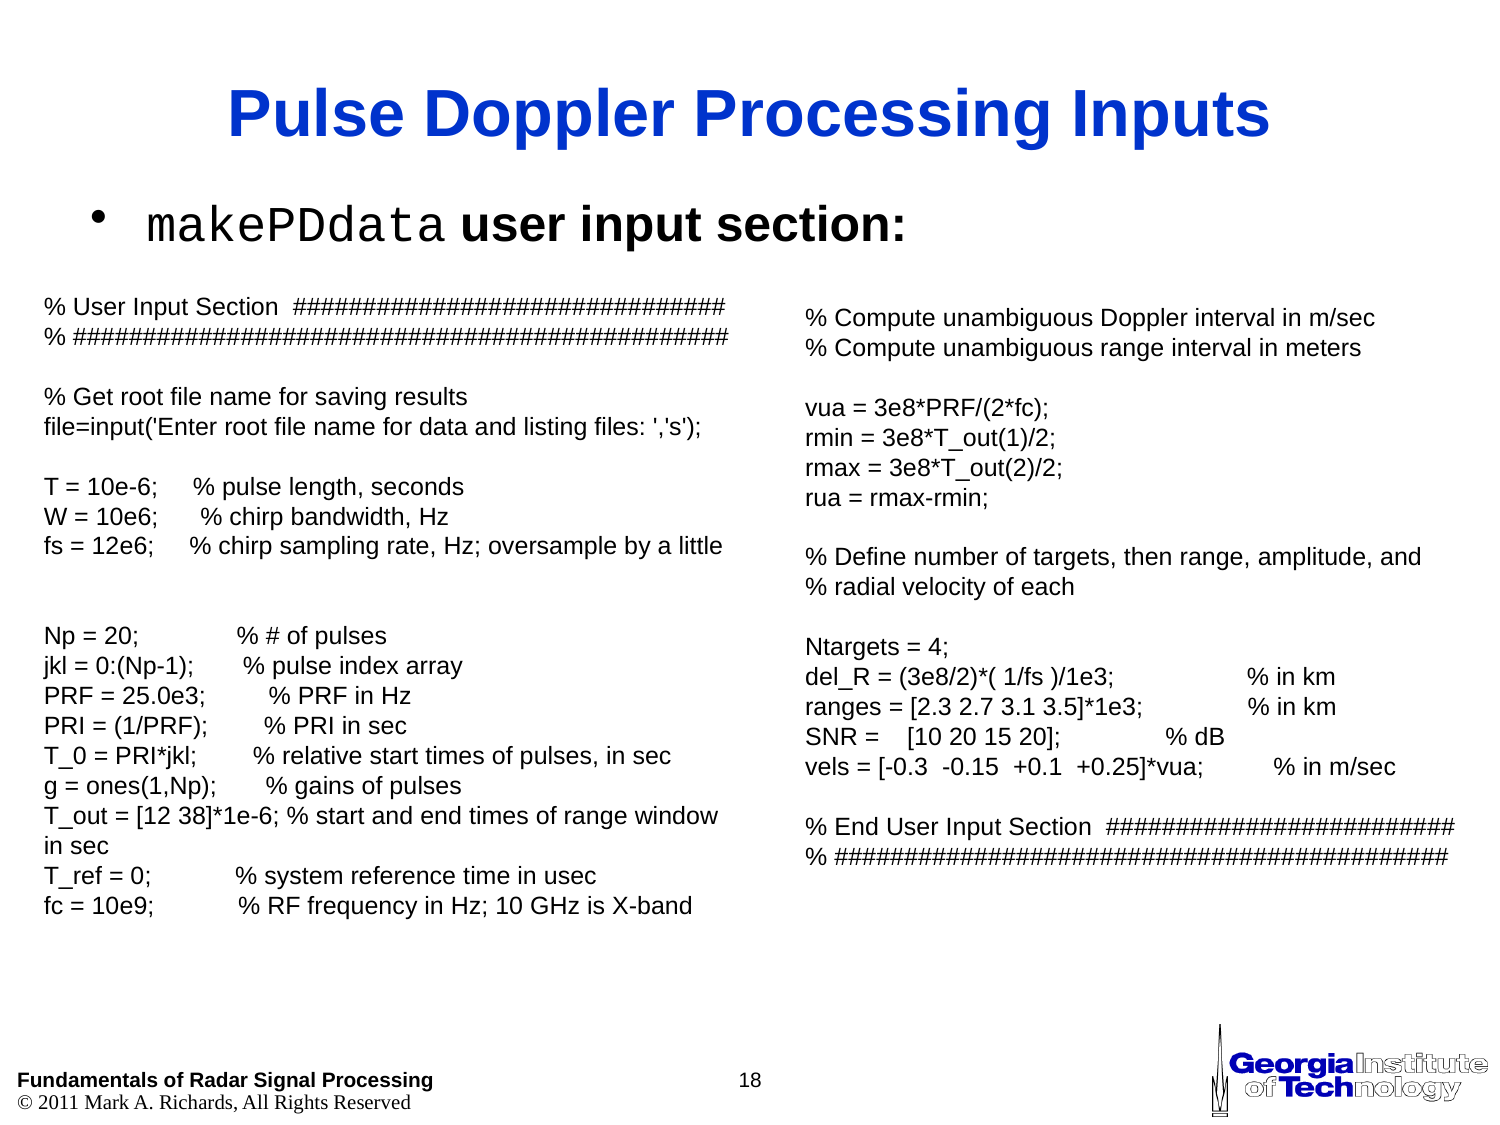

# Pulse Doppler Processing Inputs
makePDdata user input section:
% User Input Section  ###############################
% ###############################################

% Get root file name for saving results
file=input('Enter root file name for data and listing files: ','s');

T = 10e-6;     % pulse length, seconds
W = 10e6;      % chirp bandwidth, Hz
fs = 12e6;     % chirp sampling rate, Hz; oversample by a little

Np = 20;              % # of pulses
jkl = 0:(Np-1);       % pulse index array
PRF = 25.0e3;         % PRF in Hz
PRI = (1/PRF);        % PRI in sec
T_0 = PRI*jkl;        % relative start times of pulses, in sec
g = ones(1,Np);       % gains of pulses
T_out = [12 38]*1e-6; % start and end times of range window in sec
T_ref = 0;            % system reference time in usec
fc = 10e9;            % RF frequency in Hz; 10 GHz is X-band
% Compute unambiguous Doppler interval in m/sec
% Compute unambiguous range interval in meters

vua = 3e8*PRF/(2*fc);
rmin = 3e8*T_out(1)/2;
rmax = 3e8*T_out(2)/2;
rua = rmax-rmin;

% Define number of targets, then range, amplitude, and
% radial velocity of each

Ntargets = 4;
del_R = (3e8/2)*( 1/fs )/1e3;                   % in km
ranges = [2.3 2.7 3.1 3.5]*1e3;               % in km
SNR =    [10 20 15 20];               % dB
vels = [-0.3  -0.15  +0.1  +0.25]*vua;          % in m/sec

% End User Input Section  #########################
% ############################################

18